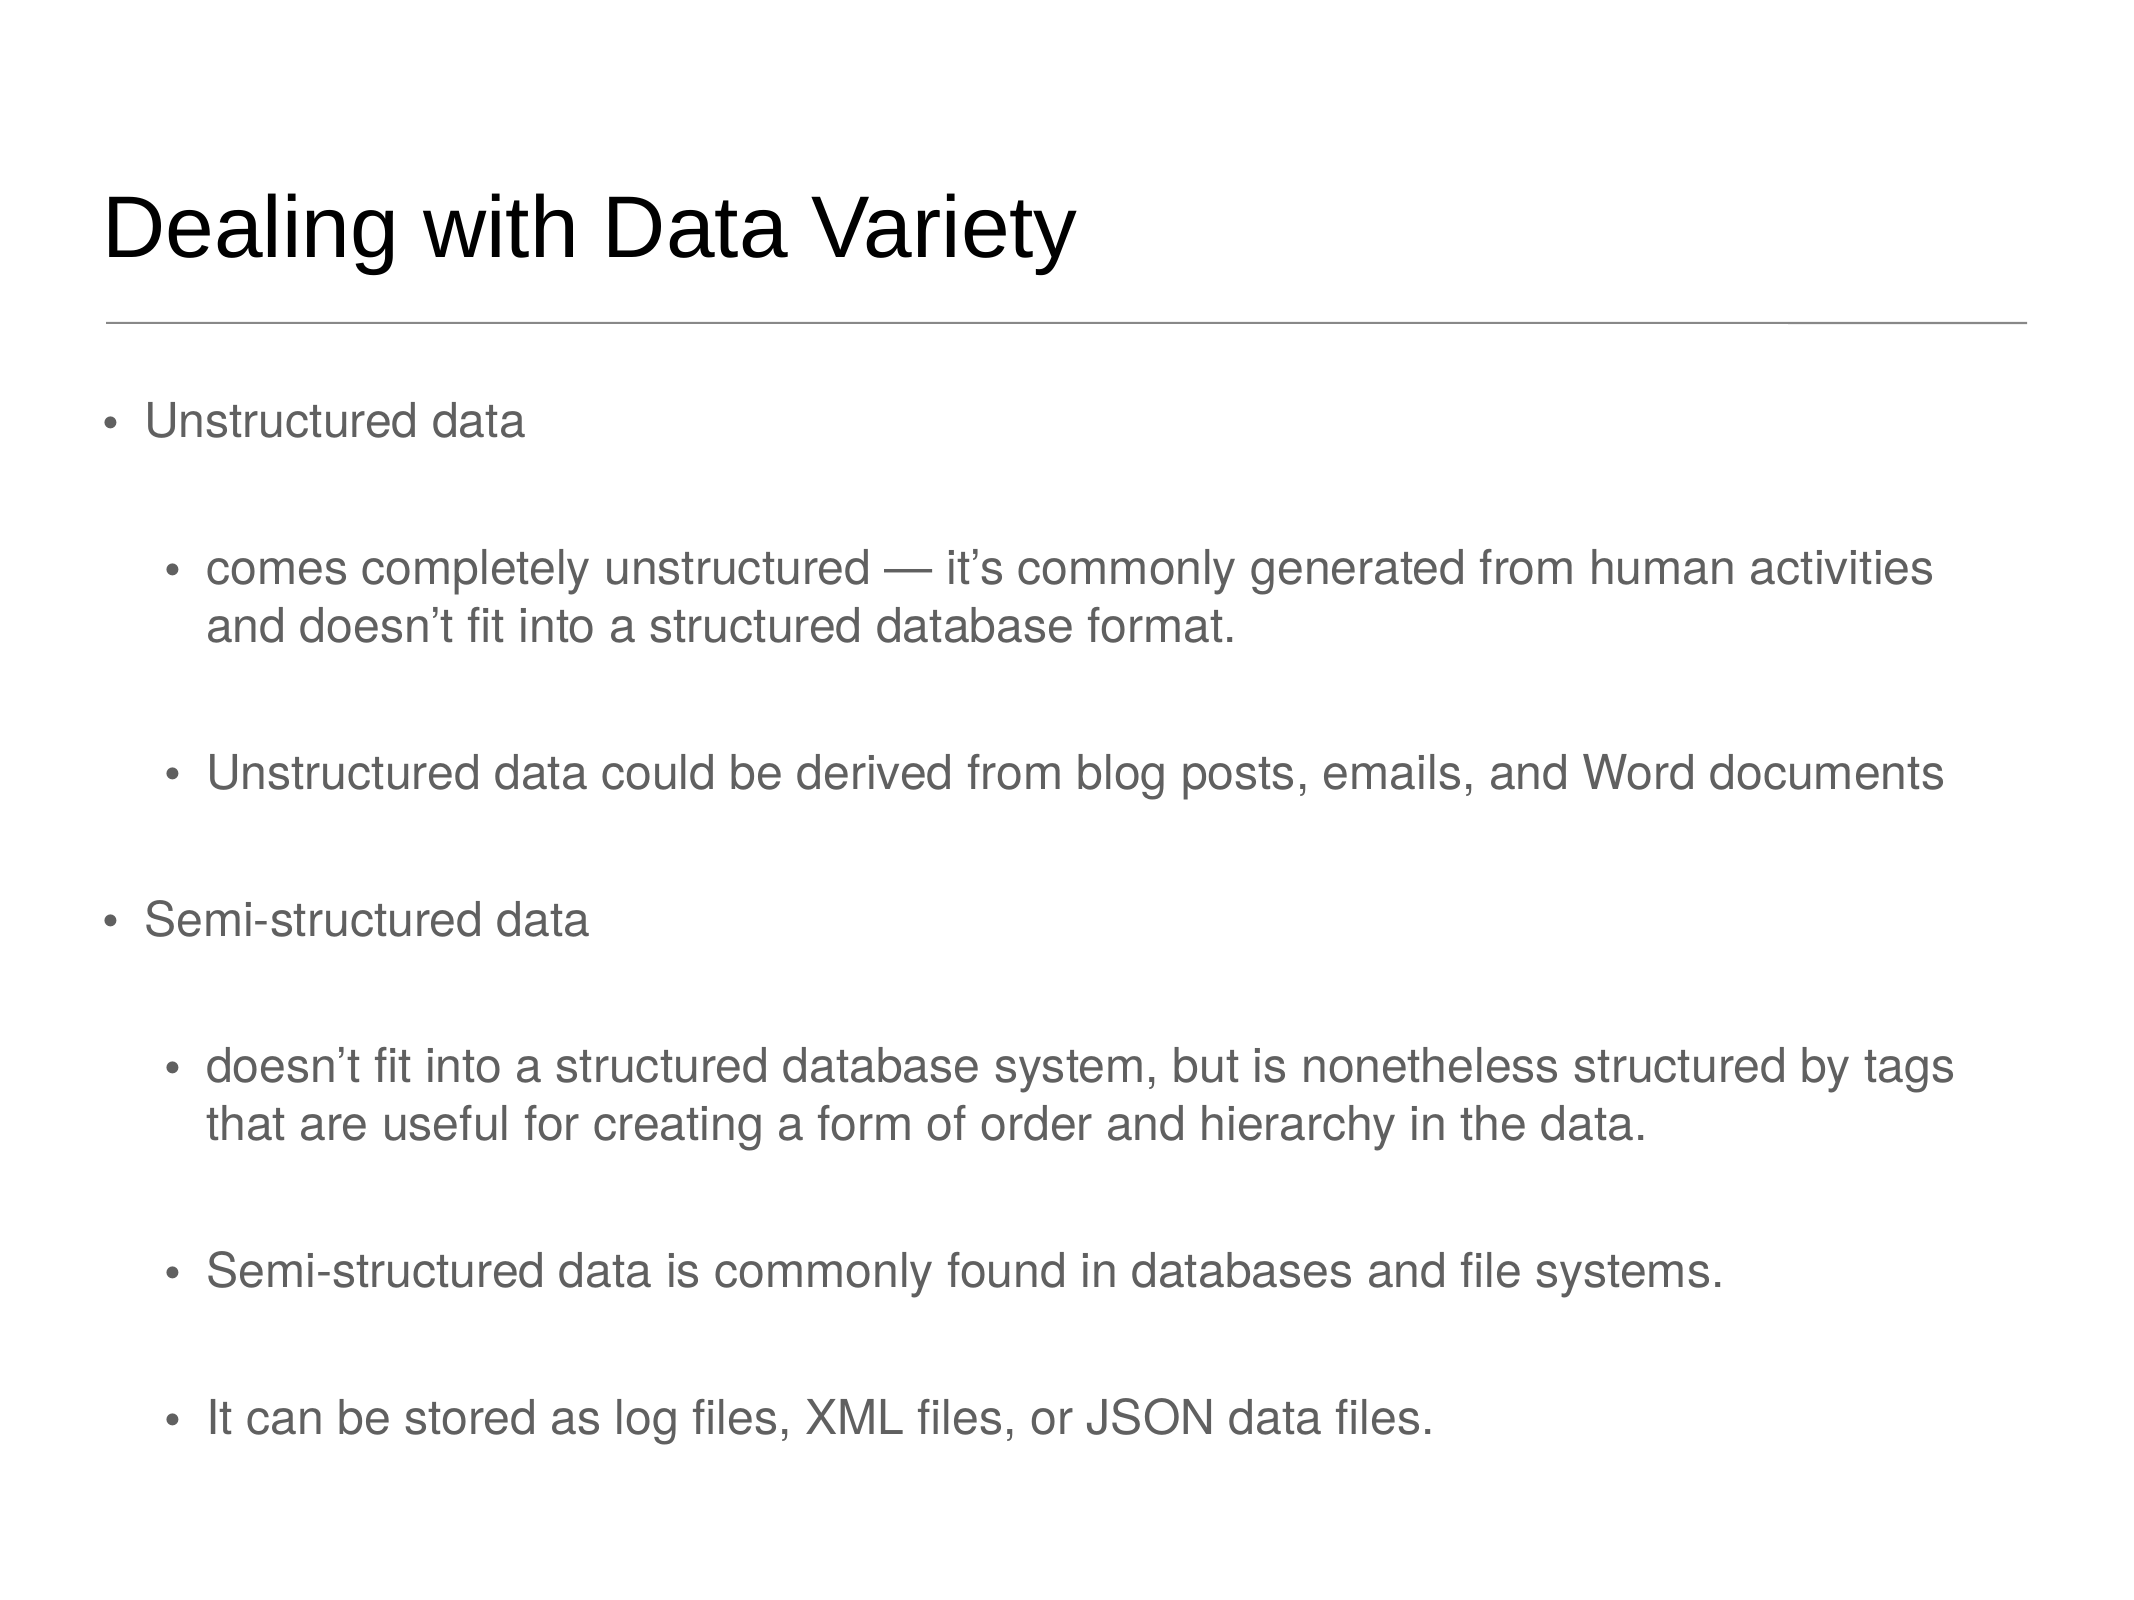

# Dealing with Data Variety
Unstructured data
comes completely unstructured — it’s commonly generated from human activities and doesn’t fit into a structured database format.
Unstructured data could be derived from blog posts, emails, and Word documents
Semi-structured data
doesn’t fit into a structured database system, but is nonetheless structured by tags that are useful for creating a form of order and hierarchy in the data.
Semi-structured data is commonly found in databases and file systems.
It can be stored as log files, XML files, or JSON data files.